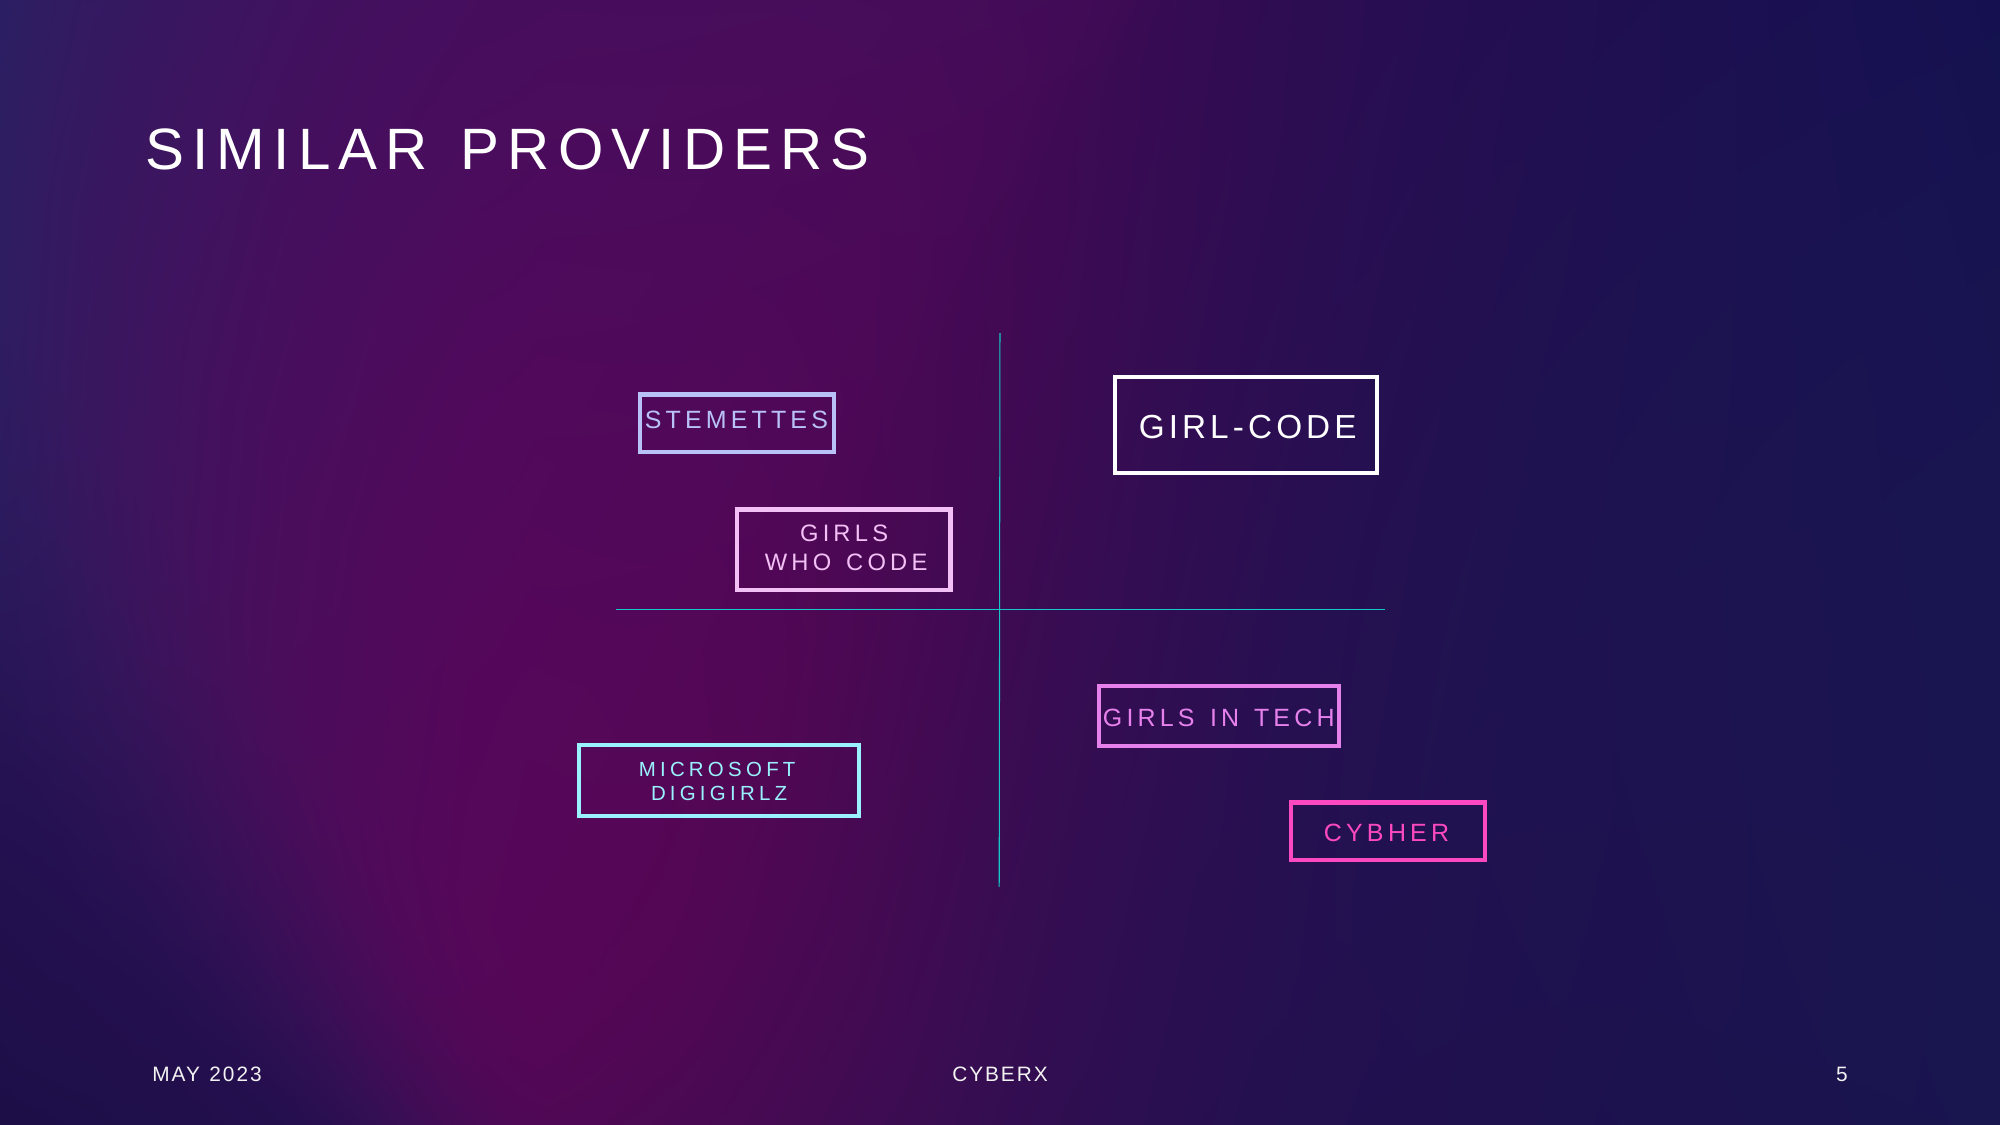

# Similar Providers
Girl-Code

Stemettes

Girls Who Code

Girls In Tech

Microsoft DigiGirlz

CybHER

May 2023
CyberX
5